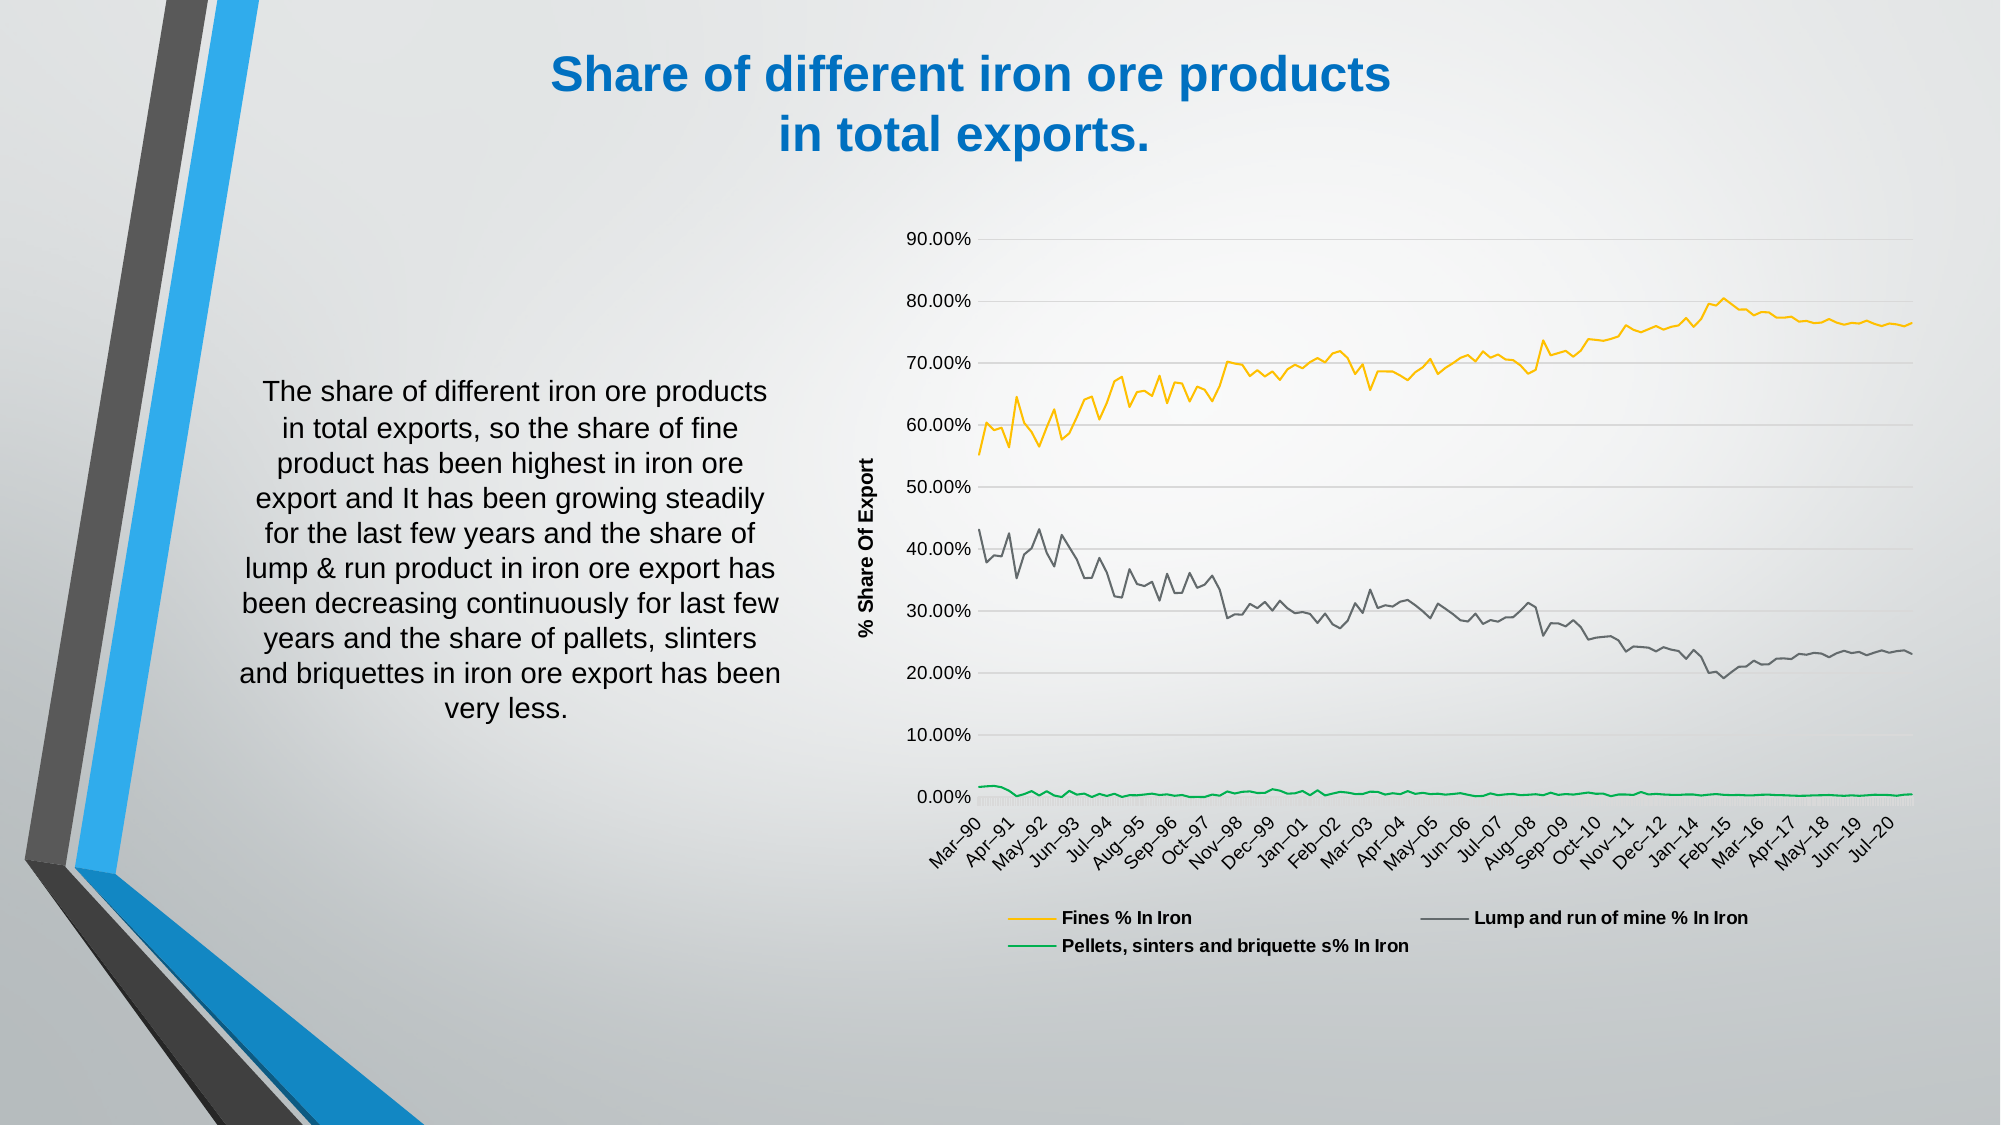

# Share of different iron ore products in total exports.
 The share of different iron ore products in total exports, so the share of fine product has been highest in iron ore export and It has been growing steadily for the last few years and the share of lump & run product in iron ore export has been decreasing continuously for last few years and the share of pallets, slinters and briquettes in iron ore export has been very less.

### Chart

| Category | Fines % In Iron | Lump and run of mine % In Iron | Pellets, sinters and briquette s% In Iron |
|---|---|---|---|
| 32933 | 0.5522746015927192 | 0.4315539071385283 | 0.01617149126875246 |
| 33025 | 0.6042737855663892 | 0.37851426872486105 | 0.017211945708749794 |
| 33117 | 0.5920084565827854 | 0.3901337394197127 | 0.01785780399750176 |
| 33208 | 0.5960657371613081 | 0.3882506149347309 | 0.015683647903961075 |
| 33298 | 0.5643456210502439 | 0.4256118422805877 | 0.010042536669168399 |
| 33390 | 0.6457473957676038 | 0.35305936047772063 | 0.0011932437546755023 |
| 33482 | 0.603911485111466 | 0.39143892541376546 | 0.0046495894747687165 |
| 33573 | 0.5889665435880108 | 0.40158702119709777 | 0.009446435214891424 |
| 33664 | 0.5654838202923615 | 0.4321844995185737 | 0.002331680189064648 |
| 33756 | 0.5966550092973772 | 0.3941005966571222 | 0.009244394045500497 |
| 33848 | 0.6256743943628756 | 0.3720166115765222 | 0.00230899406060221 |
| 33939 | 0.5769065314808517 | 0.42309346851914836 | 0.0 |
| 34029 | 0.5869379912870071 | 0.40324552288861926 | 0.009816485824373628 |
| 34121 | 0.6129769960409829 | 0.3832962232930724 | 0.0037267806659448395 |
| 34213 | 0.6412195809726878 | 0.35326479571523717 | 0.0055156233120749925 |
| 34304 | 0.6462508128683233 | 0.35374918713167675 | 0.0 |
| 34394 | 0.6092295954382277 | 0.38586847260195295 | 0.00490193195981927 |
| 34486 | 0.6362174780802837 | 0.36210535569421265 | 0.0016771662255035827 |
| 34578 | 0.6709710628865679 | 0.323874332233009 | 0.005154604880423093 |
| 34669 | 0.6782331452190451 | 0.3217662877256758 | 5.670552791003554e-07 |
| 34759 | 0.62938171756441 | 0.3676857447844766 | 0.0029325376511134603 |
| 34851 | 0.6535001708338485 | 0.34375091433862287 | 0.0027489148275286006 |
| 34943 | 0.6555706645742608 | 0.34046662550064516 | 0.003962709925094173 |
| 35034 | 0.647230848719524 | 0.34739560317634005 | 0.005373548104135874 |
| 35125 | 0.6799525011416441 | 0.31684776397703335 | 0.003199734881322555 |
| 35217 | 0.6354555144074869 | 0.36025978764416006 | 0.004284697948353077 |
| 35309 | 0.669101844819291 | 0.32898668382850466 | 0.0019114713522043981 |
| 35400 | 0.6673100324903359 | 0.3295224100334191 | 0.003167557476244978 |
| 35490 | 0.6382702588714101 | 0.36172974112858997 | 0.0 |
| 35582 | 0.6623953995744337 | 0.337604061734048 | 5.386915183020444e-07 |
| 35674 | 0.6572693599022277 | 0.3427306400977722 | 0.0 |
| 35765 | 0.638689627857489 | 0.3573648246722064 | 0.003945547470304518 |
| 35855 | 0.663509272322132 | 0.334422197308031 | 0.002068530369836969 |
| 35947 | 0.7026866445482661 | 0.2883584726356166 | 0.008954882816117391 |
| 36039 | 0.699586735253188 | 0.2948408030683787 | 0.0055724616784333 |
| 36130 | 0.6975749314033557 | 0.29412496619068856 | 0.008300102405955764 |
| 36220 | 0.6792810895217245 | 0.31170775447125676 | 0.009011156007018786 |
| 36312 | 0.6888457803892392 | 0.3047182656163253 | 0.006435953994435668 |
| 36404 | 0.6786769669466423 | 0.3148232172556857 | 0.006499815797672045 |
| 36495 | 0.6868345859989622 | 0.30067951492025285 | 0.01248589908078503 |
| 36586 | 0.6730051007447426 | 0.31676828365931026 | 0.010226615595947213 |
| 36678 | 0.6901938694556238 | 0.30456216989873036 | 0.005243960645645866 |
| 36770 | 0.6975929756645722 | 0.2964797465361846 | 0.005927277799243145 |
| 36861 | 0.6918504806818137 | 0.2984310493400428 | 0.009718469978143646 |
| 36951 | 0.7018166788924114 | 0.2953385497845079 | 0.002844771323080665 |
| 37043 | 0.7084492477880561 | 0.28080256334400283 | 0.010748188867941114 |
| 37135 | 0.7014229156031585 | 0.29609128195399337 | 0.002485802442848052 |
| 37226 | 0.7158770464910439 | 0.2786783538178987 | 0.005444599691057398 |
| 37316 | 0.7196219429866375 | 0.27214348631524476 | 0.008234570698117631 |
| 37408 | 0.7084253644053943 | 0.28443860761963596 | 0.007136027974969753 |
| 37500 | 0.6825786686201527 | 0.31269009453171104 | 0.00473123684813616 |
| 37591 | 0.6983295584705679 | 0.2968841184991305 | 0.004786323030301682 |
| 37681 | 0.6567371614105367 | 0.3347112116365941 | 0.008551626952869104 |
| 37773 | 0.6869872784057078 | 0.3048009489005192 | 0.008211772693772948 |
| 37865 | 0.686744292193746 | 0.30941780390964235 | 0.003837903896611641 |
| 37956 | 0.6866786299553687 | 0.30726824713365225 | 0.006053122910979109 |
| 38047 | 0.6802350108832603 | 0.3152467198934364 | 0.0045182692233033525 |
| 38139 | 0.6725383157148871 | 0.31795302143182974 | 0.009508662853283134 |
| 38231 | 0.6855686177312518 | 0.3094520802613753 | 0.004979302007372954 |
| 38322 | 0.6935665089207956 | 0.29970623815041797 | 0.006727252928786402 |
| 38412 | 0.7070893181259273 | 0.2882805995767542 | 0.004630082297318478 |
| 38504 | 0.682586357543786 | 0.31209222105587664 | 0.0053214214003373785 |
| 38596 | 0.6924904914863267 | 0.30378324088912 | 0.003726267624553323 |
| 38687 | 0.700013330336392 | 0.29518338708799086 | 0.004803282575617102 |
| 38777 | 0.7087059594577924 | 0.2851340428613526 | 0.006159997680855102 |
| 38869 | 0.71324422935748 | 0.2832023959009798 | 0.0035533747415401706 |
| 38961 | 0.7029736115235373 | 0.2958641964054779 | 0.0011621920709847635 |
| 39052 | 0.7191378822994321 | 0.2791868416256217 | 0.0016752760749462893 |
| 39142 | 0.7088346731307592 | 0.28544526206524307 | 0.005720064803997792 |
| 39234 | 0.7141844055665769 | 0.2829120398874762 | 0.0029035545459468503 |
| 39326 | 0.7060755494521982 | 0.2897113891969695 | 0.004213061350832409 |
| 39417 | 0.7050327244863535 | 0.29008088837824914 | 0.004886387135397357 |
| 39508 | 0.6962867015286502 | 0.30080151157998014 | 0.002911786891369725 |
| 39600 | 0.6830548679381918 | 0.3133760264499818 | 0.0035691158050574004 |
| 39692 | 0.6893798970415161 | 0.3061939673738565 | 0.004426145363214973 |
| 39783 | 0.7369157534561542 | 0.2602375355940909 | 0.002846704171132371 |
| 39873 | 0.7127801360413331 | 0.2803221373769139 | 0.006897729773822387 |
| 39965 | 0.7164355663723874 | 0.2801922549641399 | 0.0033721772018889978 |
| 40057 | 0.7200239091048745 | 0.2752473838316478 | 0.00472870173528235 |
| 40148 | 0.710616698305359 | 0.28550896380595575 | 0.0038743501256972603 |
| 40238 | 0.720395742817179 | 0.2741552868959476 | 0.005448965528228561 |
| 40330 | 0.7390197791213838 | 0.25380753917897525 | 0.007172683907367819 |
| 40422 | 0.7377104257300021 | 0.2570774323946773 | 0.005172215652862338 |
| 40513 | 0.7362025901844325 | 0.25842137425059153 | 0.005376047809693447 |
| 40603 | 0.7393201771677876 | 0.2594231774492066 | 0.001256653810838057 |
| 40695 | 0.7432755039108631 | 0.25273841886233644 | 0.003986075615410723 |
| 40787 | 0.7614762142427203 | 0.2345789570487076 | 0.003944828708572055 |
| 40878 | 0.7539305376988484 | 0.24282811385355882 | 0.0032413484475926615 |
| 40969 | 0.7499231486048635 | 0.2420442816941051 | 0.008032569701031405 |
| 41061 | 0.7549814987632626 | 0.24095392420705453 | 0.004064577029682776 |
| 41153 | 0.7600981948642977 | 0.23492168560985427 | 0.0049801195258480525 |
| 41244 | 0.7542406960999055 | 0.24170232129347424 | 0.004056982606620123 |
| 41334 | 0.7587368478873853 | 0.2377808851331317 | 0.003482266979483059 |
| 41426 | 0.7611070849259375 | 0.2355592611132093 | 0.0033336539608532618 |
| 41518 | 0.7730010136872799 | 0.2229030042888066 | 0.004095982023913433 |
| 41609 | 0.7587293895902543 | 0.23730858592535461 | 0.003962024484391063 |
| 41699 | 0.7714006422515152 | 0.22622528160770283 | 0.002374076140781974 |
| 41791 | 0.7960981427364768 | 0.2001043675947075 | 0.0037974896688157535 |
| 41883 | 0.7930764773383694 | 0.20218347126045563 | 0.004740051401174947 |
| 41974 | 0.8049017064372103 | 0.19160675088223644 | 0.003491542680553361 |
| 42064 | 0.7957275369358564 | 0.20128713475769439 | 0.0029853283064493214 |
| 42156 | 0.7866536233441418 | 0.2100961570887331 | 0.0032502195671251038 |
| 42248 | 0.7868123307073993 | 0.21054275394695618 | 0.0026449153456445797 |
| 42339 | 0.7772316079921184 | 0.2200162943735811 | 0.002752097634300413 |
| 42430 | 0.7826688640828187 | 0.21372088576565562 | 0.0036102501515257106 |
| 42522 | 0.7820373680377711 | 0.21420662177357674 | 0.0037560101886521717 |
| 42614 | 0.773752755367429 | 0.22327312713810507 | 0.0029741174944659414 |
| 42705 | 0.7735328848314386 | 0.22363095678631556 | 0.0028361583822458765 |
| 42795 | 0.7751908279025559 | 0.22254649141442984 | 0.0022626806830142324 |
| 42887 | 0.7671638007010828 | 0.2309831218683264 | 0.001853077430590767 |
| 42979 | 0.7683896572487491 | 0.22957257332275463 | 0.002037769428496191 |
| 43070 | 0.7647432421755108 | 0.2325917376926631 | 0.0026650201318260507 |
| 43160 | 0.7657129413456308 | 0.2314573061129272 | 0.0028297525414419655 |
| 43252 | 0.7713894521577754 | 0.22543148579160865 | 0.0031790620506159262 |
| 43344 | 0.7656308682645308 | 0.23192931180786544 | 0.0024398199276037215 |
| 43435 | 0.7621906365070088 | 0.2359233440683694 | 0.0018860194246218078 |
| 43525 | 0.7652361331958027 | 0.23218340396716586 | 0.0025804628370313543 |
| 43617 | 0.7640947248207747 | 0.23405700705031007 | 0.001848268128915114 |
| 43709 | 0.7687752518221868 | 0.22863798171636746 | 0.002586766461445857 |
| 43800 | 0.7636579520149298 | 0.23281509846016357 | 0.0035269495249065324 |
| 43891 | 0.7599665333325858 | 0.2365464703675015 | 0.003486996299912579 |
| 43983 | 0.7641216618444581 | 0.23276533503115704 | 0.003113003124384921 |
| 44075 | 0.7626972544199027 | 0.23535686682339918 | 0.0019458787566981805 |
| 44166 | 0.7596079264553913 | 0.2366194281688234 | 0.003772645375785247 |
| 44256 | 0.7648748207175055 | 0.23088766655415696 | 0.004237512728337611 |